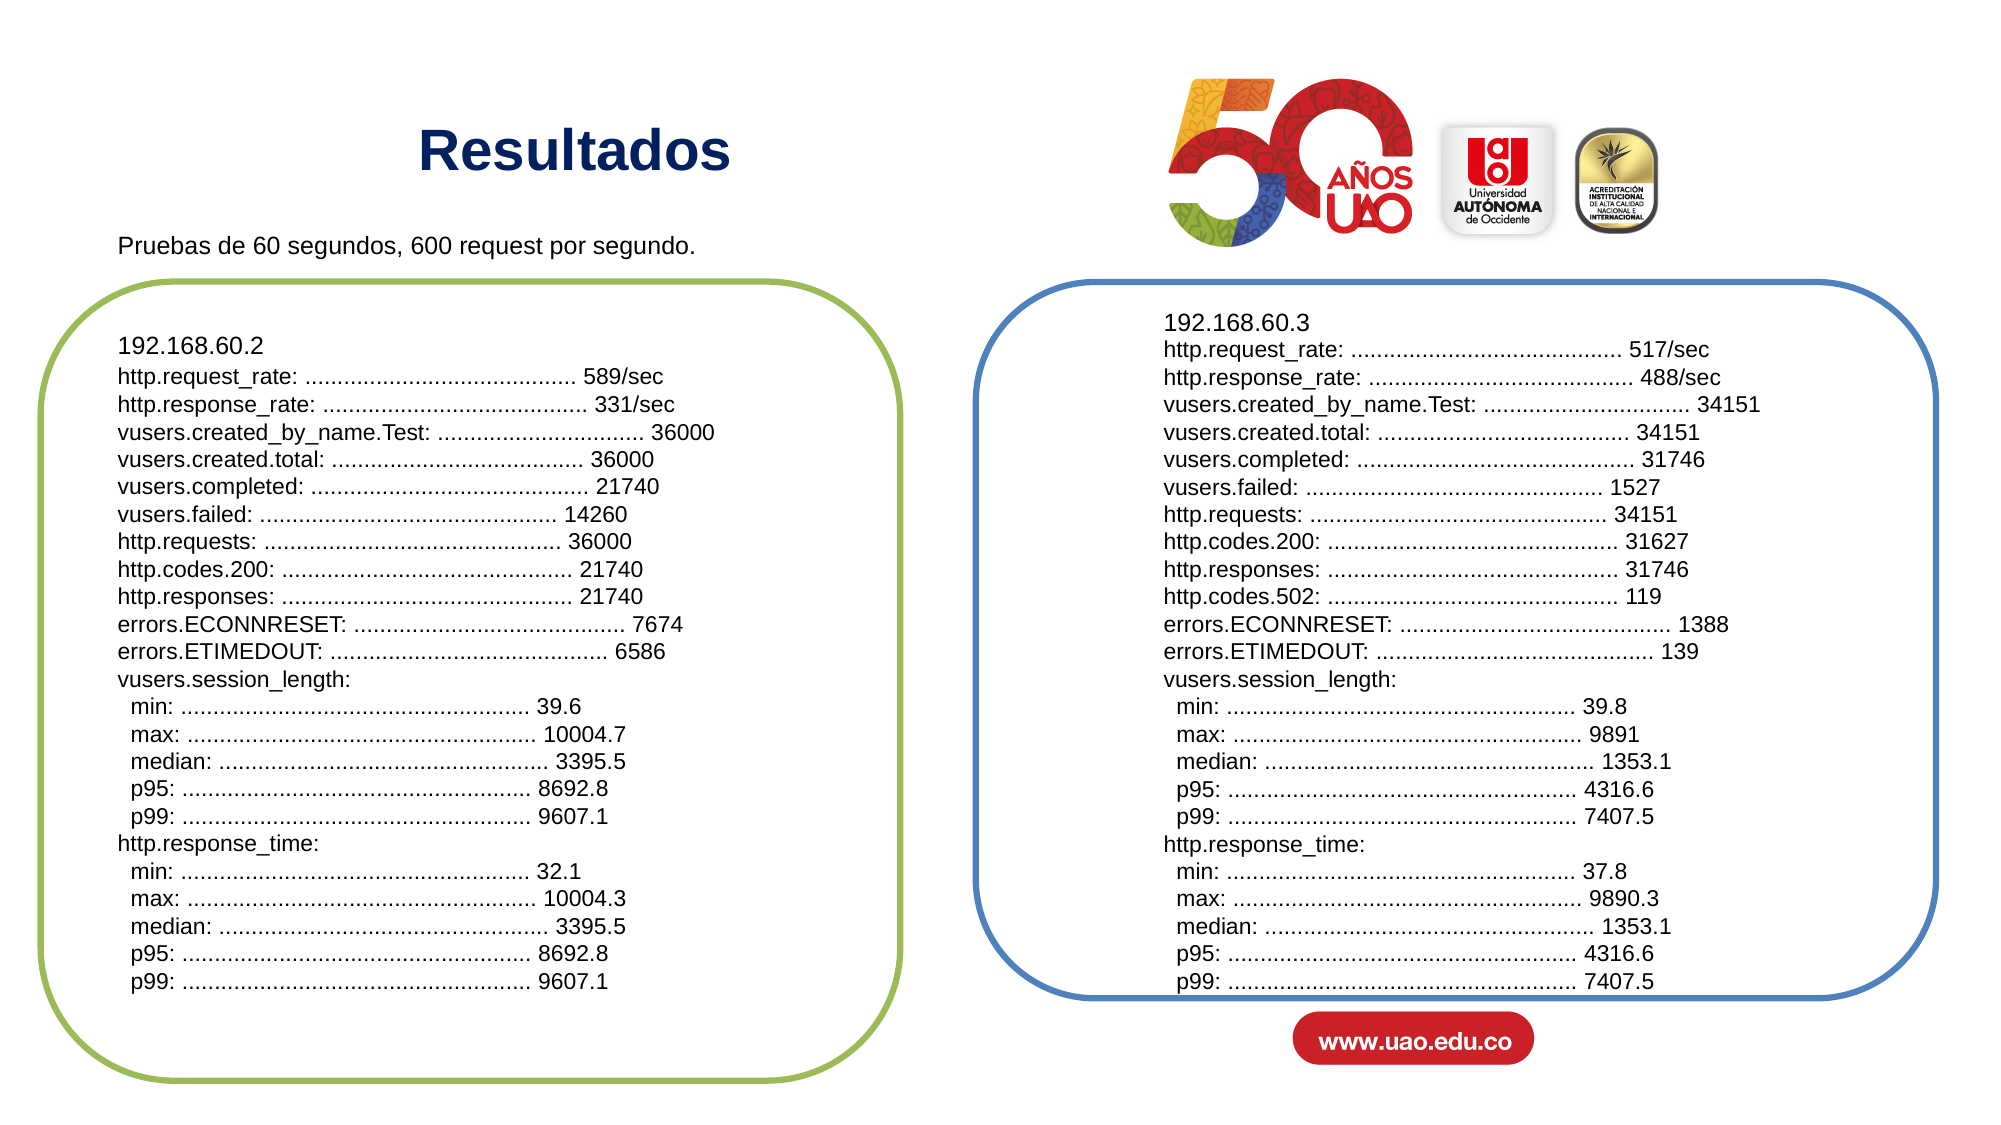

Resultados
Pruebas de 60 segundos, 600 request por segundo.

192.168.60.3
192.168.60.2
http.request_rate: .......................................... 517/sec
http.response_rate: ......................................... 488/sec
vusers.created_by_name.Test: ................................ 34151
vusers.created.total: ....................................... 34151
vusers.completed: ........................................... 31746
vusers.failed: .............................................. 1527
http.requests: .............................................. 34151
http.codes.200: ............................................. 31627
http.responses: ............................................. 31746
http.codes.502: ............................................. 119
errors.ECONNRESET: .......................................... 1388
errors.ETIMEDOUT: ........................................... 139
vusers.session_length:
  min: ...................................................... 39.8
  max: ...................................................... 9891
  median: ................................................... 1353.1
  p95: ...................................................... 4316.6
  p99: ...................................................... 7407.5
http.response_time:
  min: ...................................................... 37.8
  max: ...................................................... 9890.3
  median: ................................................... 1353.1
  p95: ...................................................... 4316.6
  p99: ...................................................... 7407.5

http.request_rate: .......................................... 589/sec
http.response_rate: ......................................... 331/sec
vusers.created_by_name.Test: ................................ 36000
vusers.created.total: ....................................... 36000
vusers.completed: ........................................... 21740
vusers.failed: .............................................. 14260
http.requests: .............................................. 36000
http.codes.200: ............................................. 21740
http.responses: ............................................. 21740
errors.ECONNRESET: .......................................... 7674
errors.ETIMEDOUT: ........................................... 6586
vusers.session_length:
  min: ...................................................... 39.6
  max: ...................................................... 10004.7
  median: ................................................... 3395.5
  p95: ...................................................... 8692.8
  p99: ...................................................... 9607.1
http.response_time:
  min: ...................................................... 32.1
  max: ...................................................... 10004.3
  median: ................................................... 3395.5
  p95: ...................................................... 8692.8
  p99: ...................................................... 9607.1